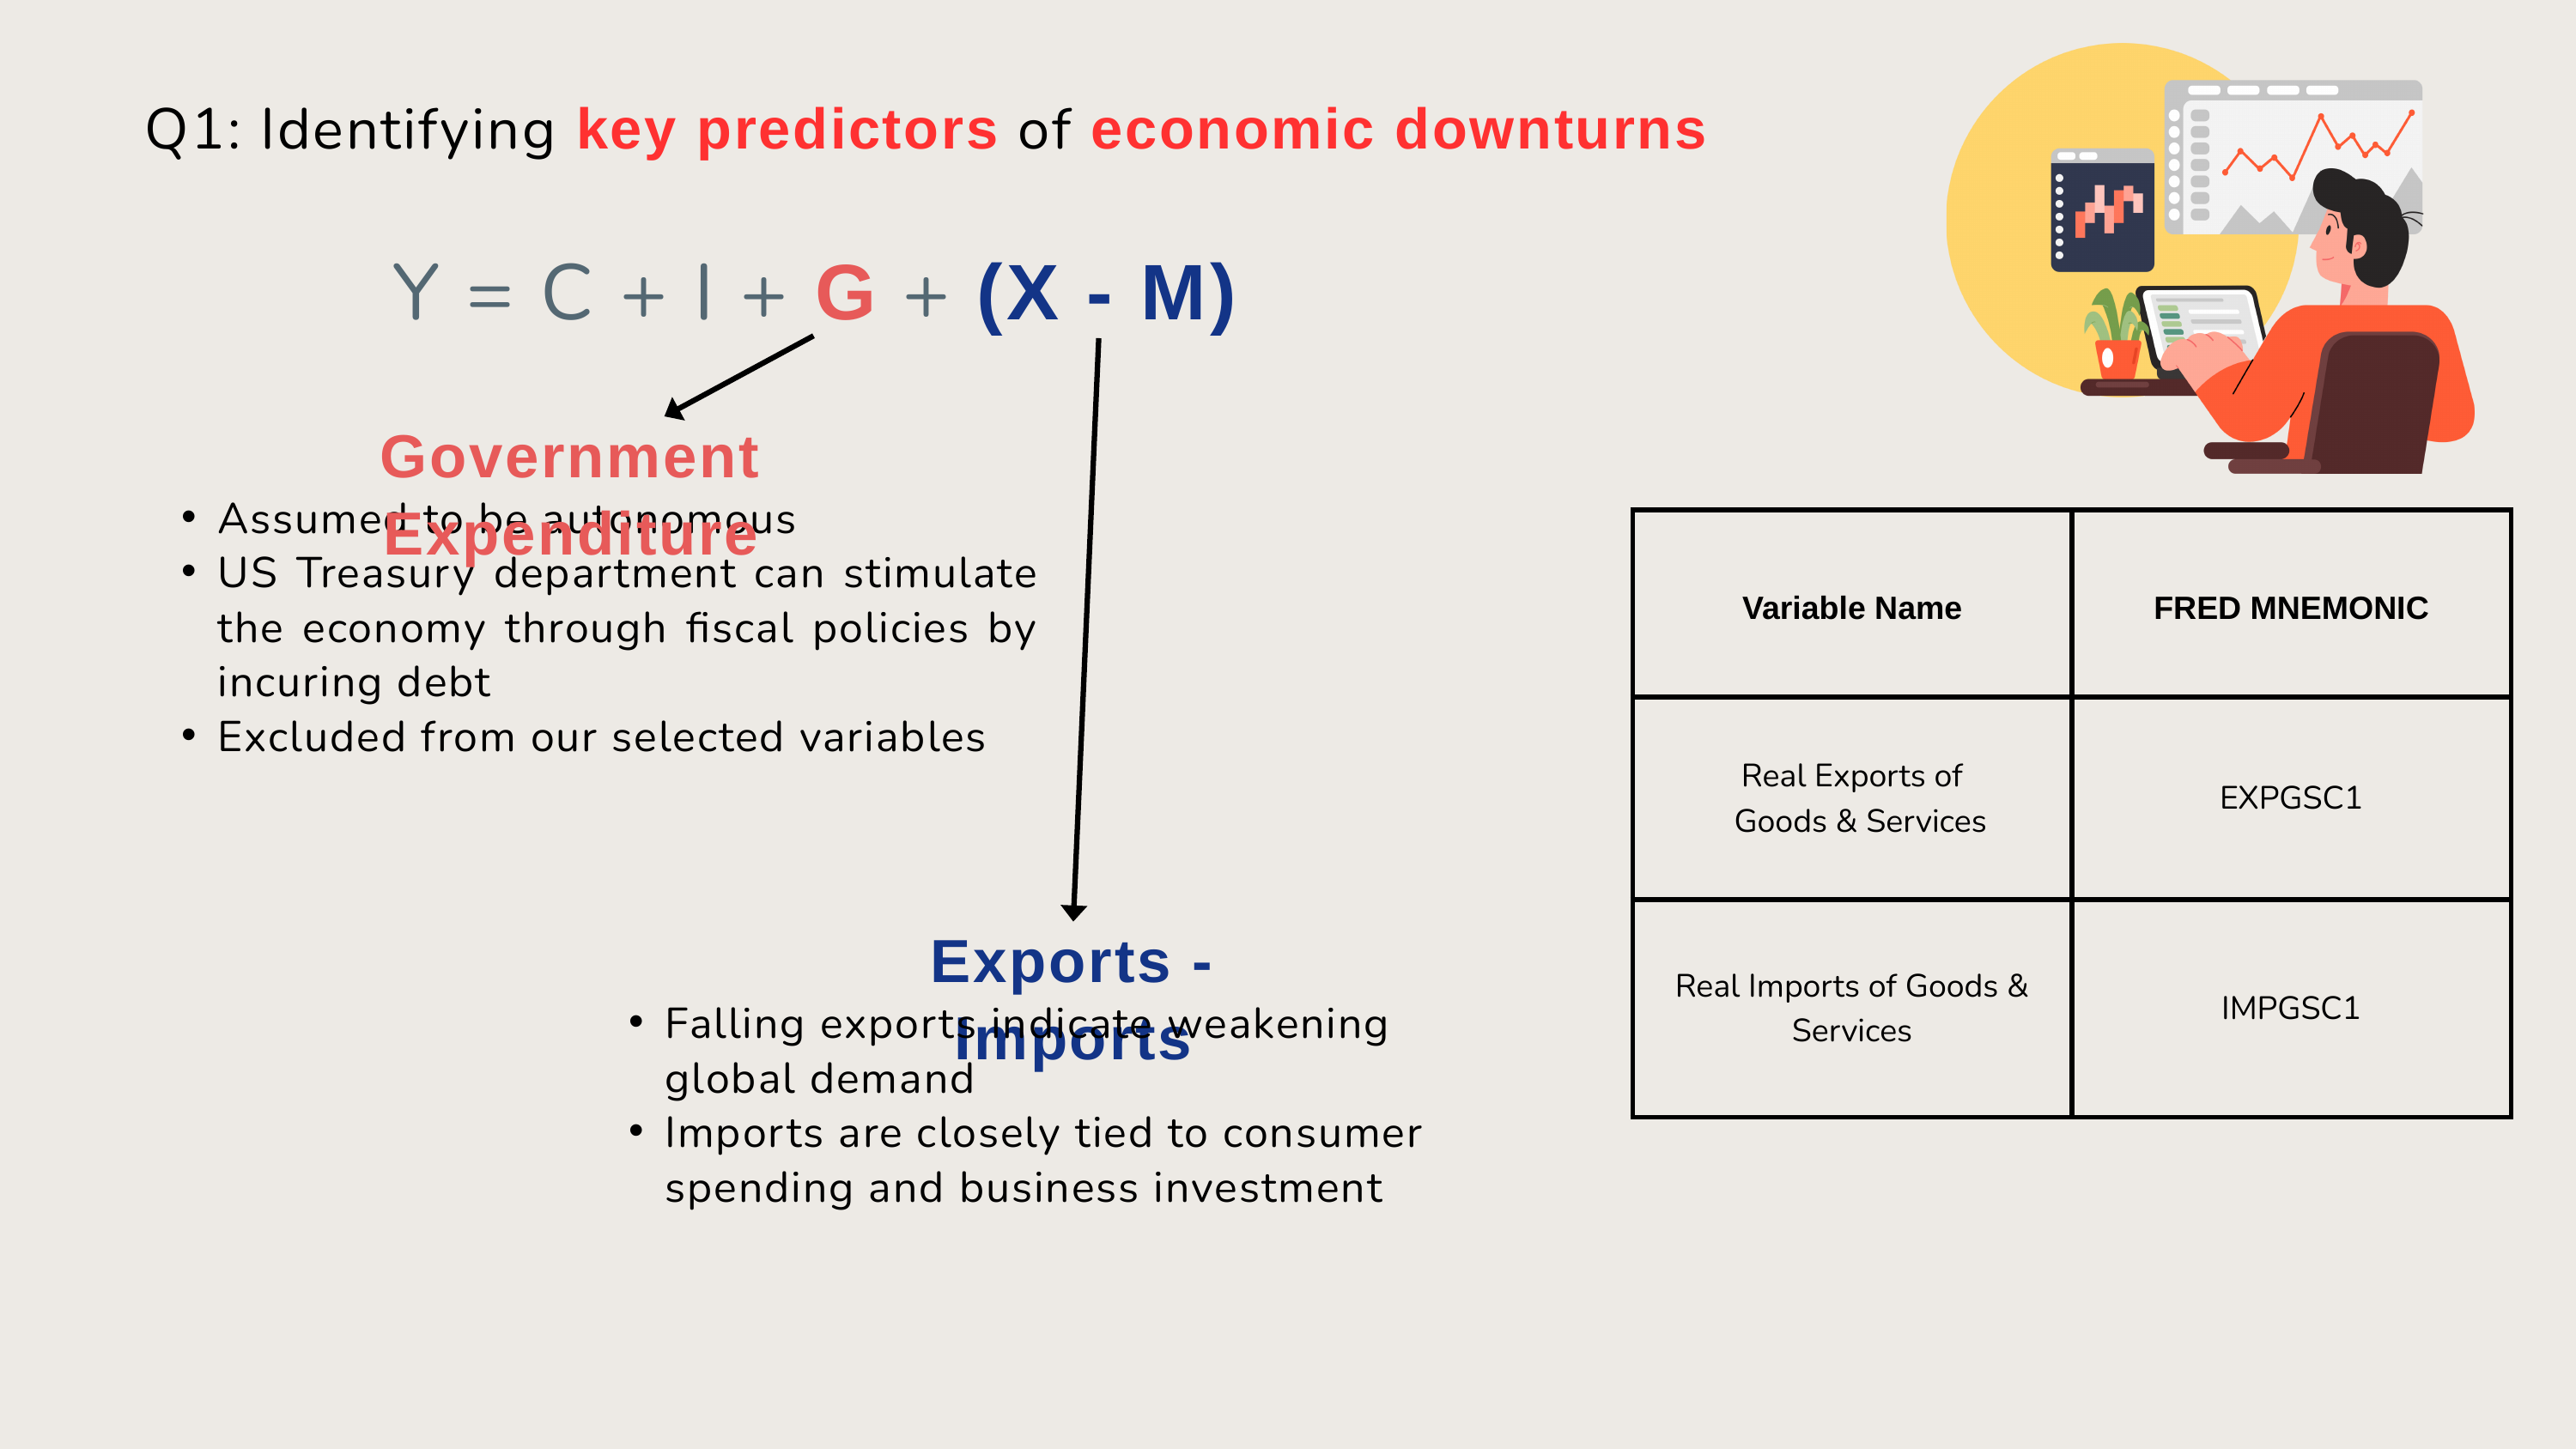

Q1: Identifying key predictors of economic downturns
Y = C + I + G + (X - M)

Government Expenditure
Assumed to be autonomous
US Treasury department can stimulate the economy through fiscal policies by incuring debt
Excluded from our selected variables
| Variable Name | FRED MNEMONIC |
| --- | --- |
| Real Exports of Goods & Services | EXPGSC1 |
| Real Imports of Goods & Services | IMPGSC1 |
Exports - Imports
Falling exports indicate weakening global demand
Imports are closely tied to consumer spending and business investment